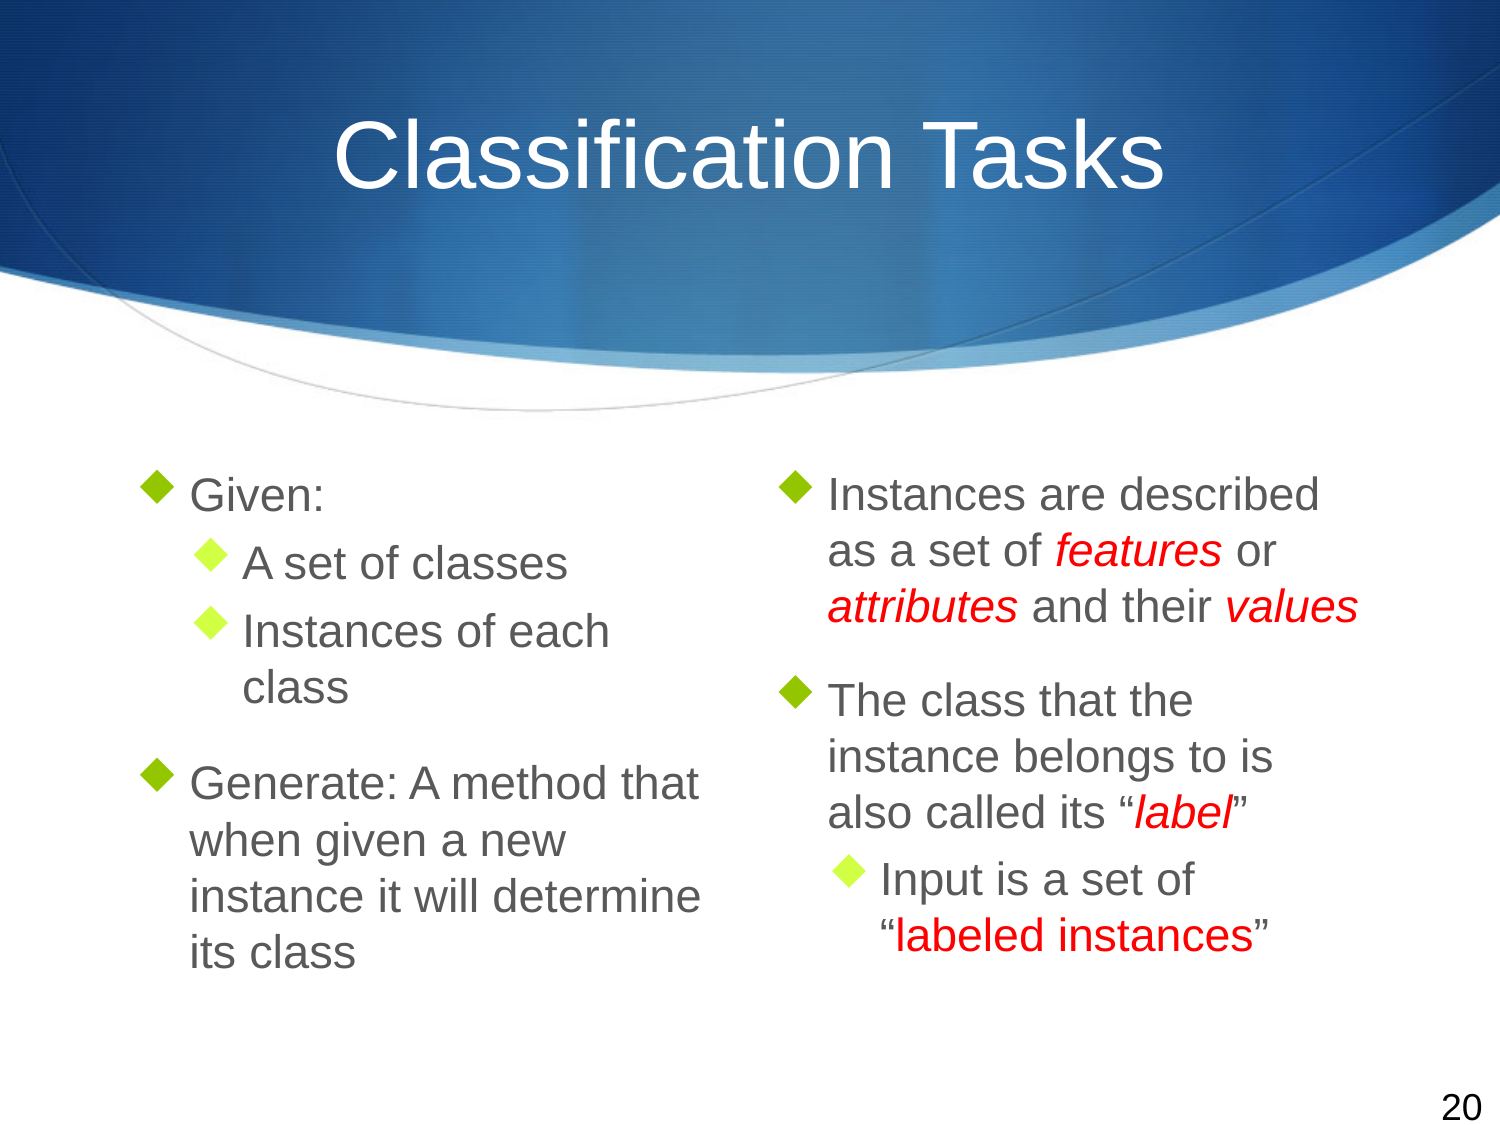

# Classification Tasks
Given:
A set of classes
Instances of each class
Generate: A method that when given a new instance it will determine its class
Instances are described as a set of features or attributes and their values
The class that the instance belongs to is also called its “label”
Input is a set of “labeled instances”
20